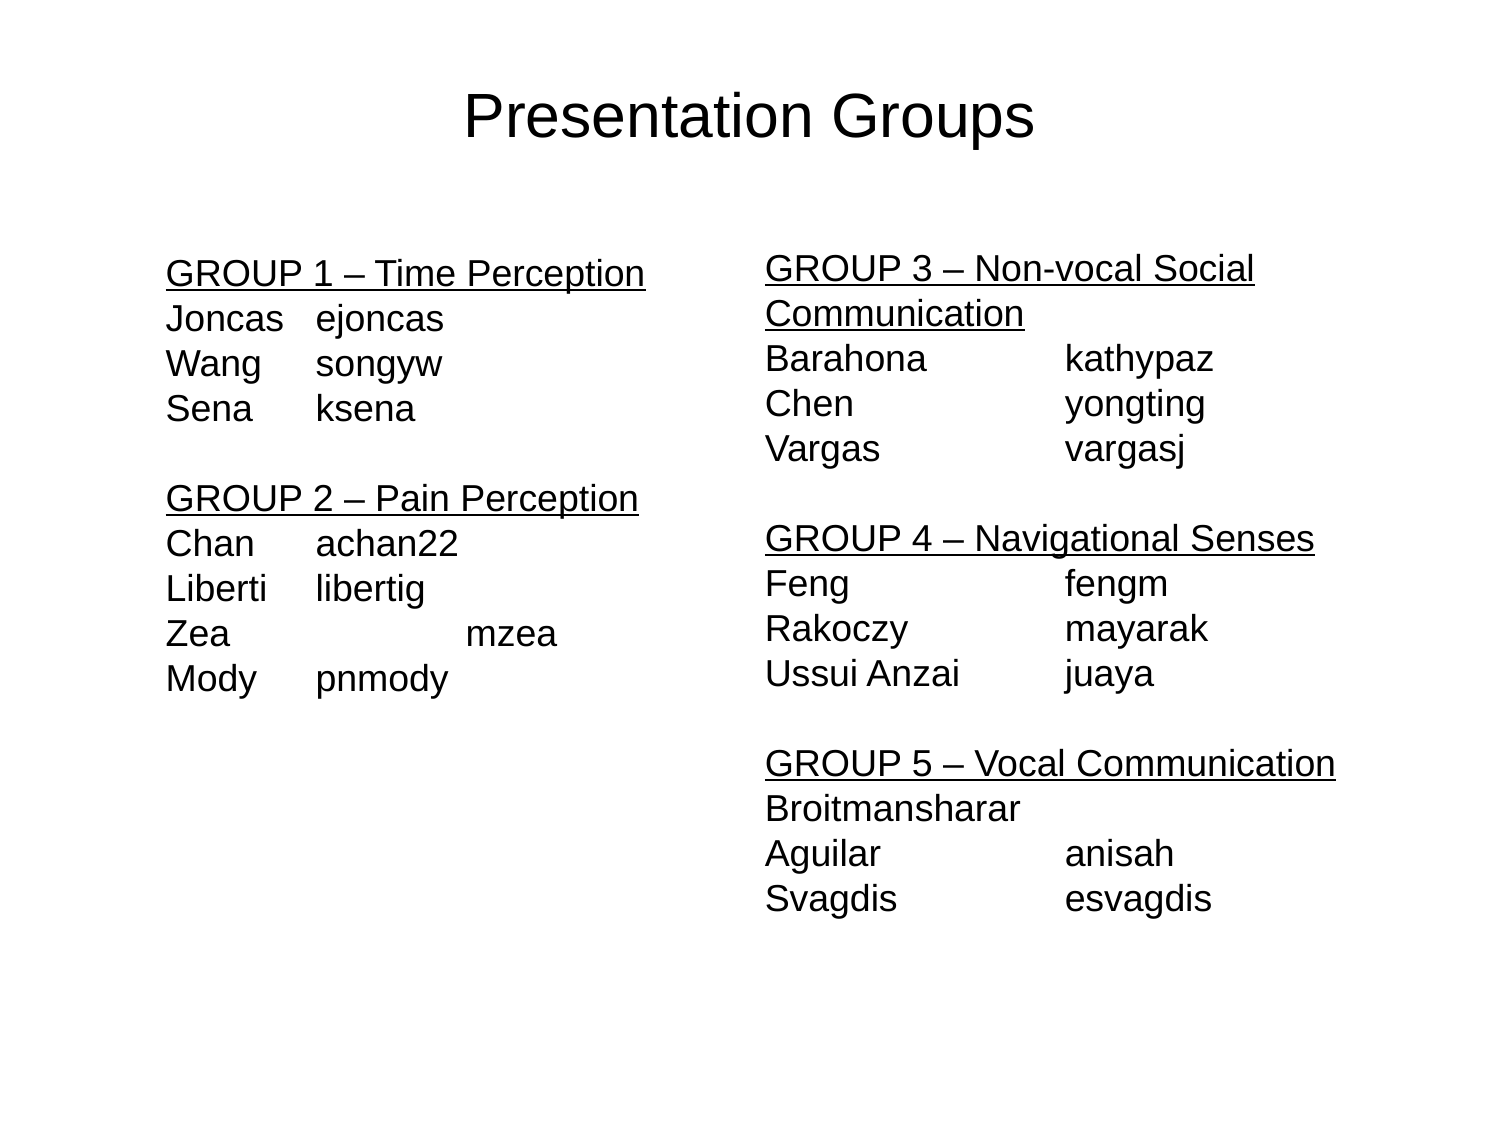

# Presentation Groups

GROUP 3 – Non-vocal Social Communication
Barahona	kathypaz
Chen		yongting
Vargas		vargasj

GROUP 4 – Navigational Senses
Feng		fengm
Rakoczy		mayarak
Ussui Anzai	juaya

GROUP 5 – Vocal Communication
Broitman	sharar
Aguilar		anisah
Svagdis		esvagdis
GROUP 1 – Time Perception
Joncas	ejoncas
Wang	songyw
Sena	ksena

GROUP 2 – Pain Perception
Chan	achan22
Liberti	libertig
Zea		mzea
Mody	pnmody